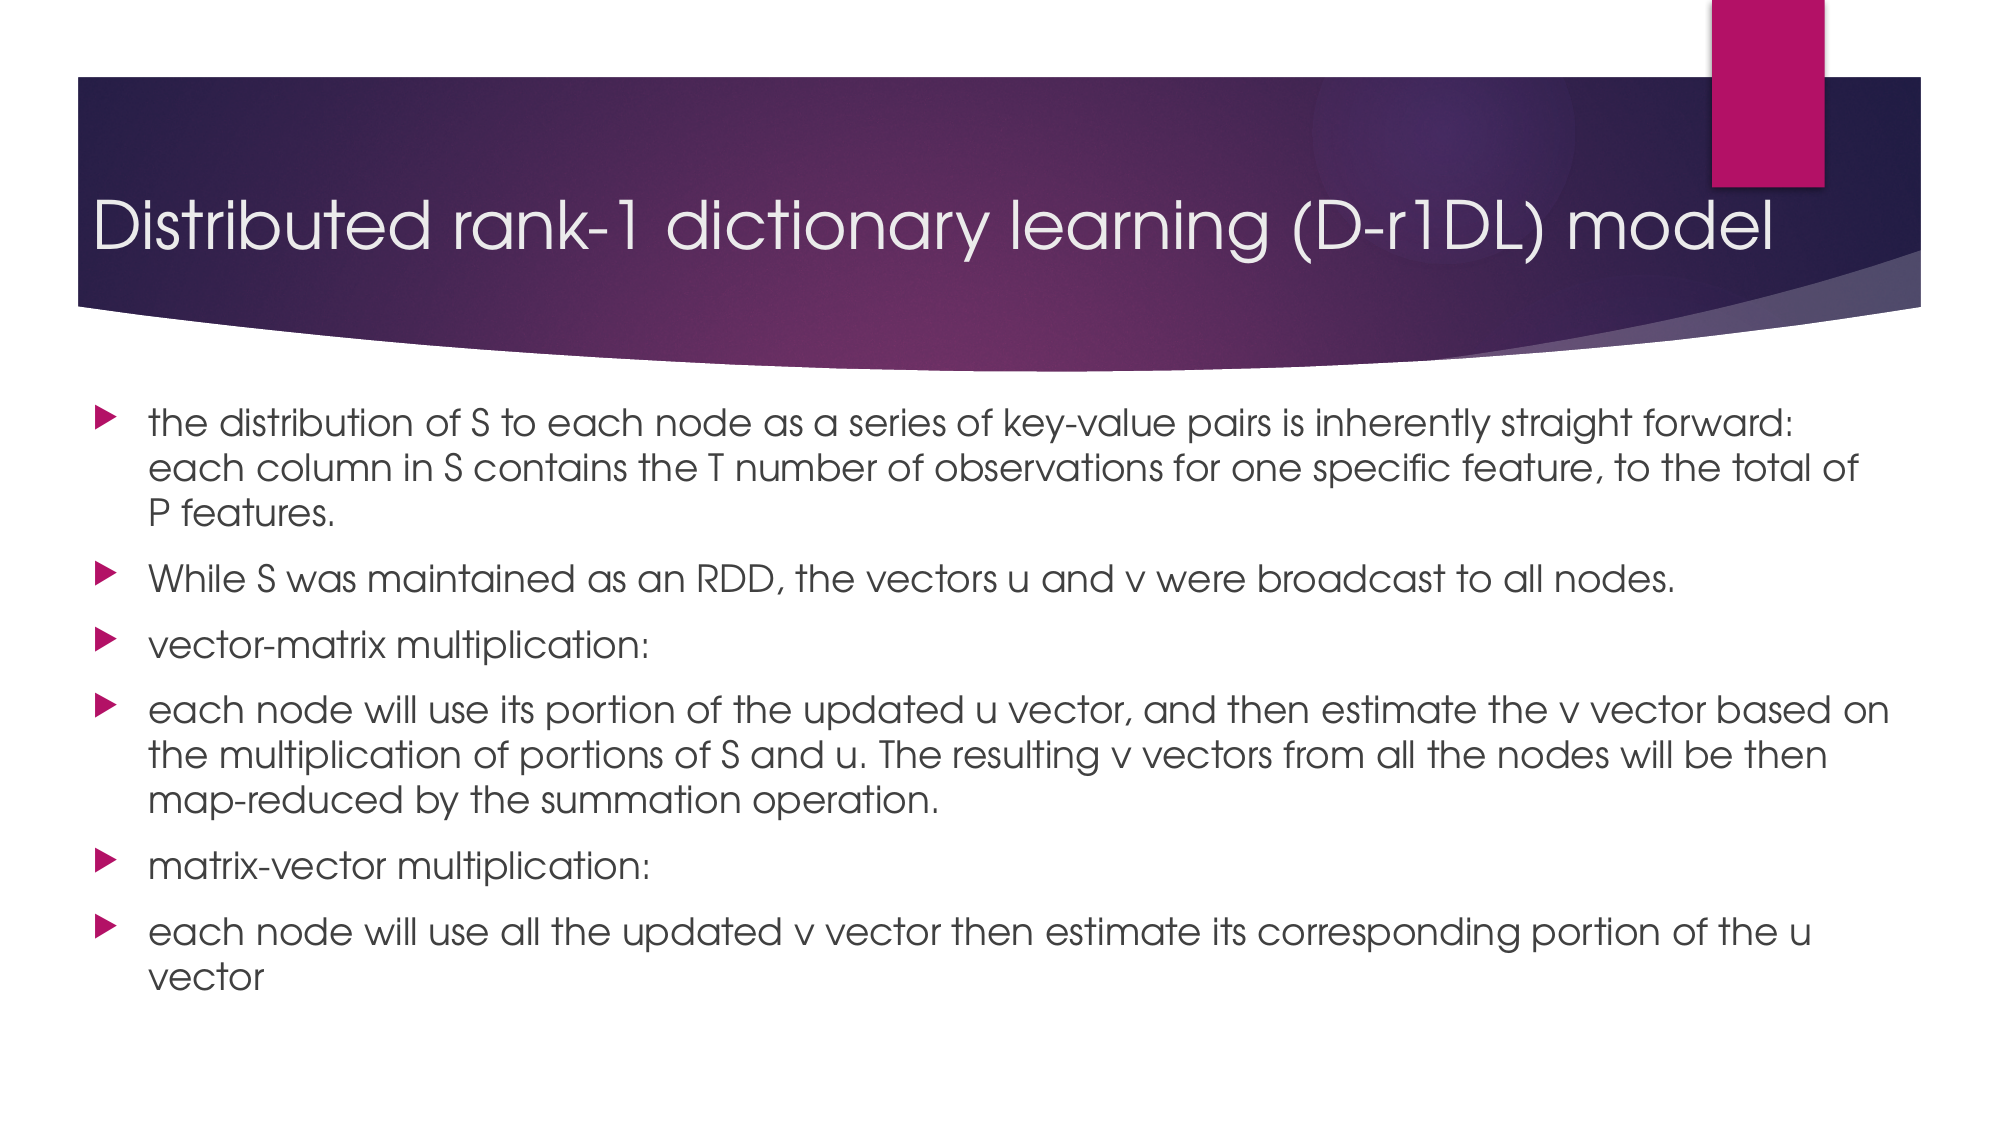

# Distributed rank-1 dictionary learning (D-r1DL) model
the distribution of S to each node as a series of key-value pairs is inherently straight forward:  each column in S contains the T number of observations for one specific feature, to the total of P features.
While S was maintained as an RDD, the vectors u and v were broadcast to all nodes.
vector-matrix multiplication:
each node will use its portion of the updated u vector, and then estimate the v vector based on the multiplication of portions of S and u. The resulting v vectors from all the nodes will be then map-reduced by the summation operation.
matrix-vector multiplication:
each node will use all the updated v vector then estimate its corresponding portion of the u vector